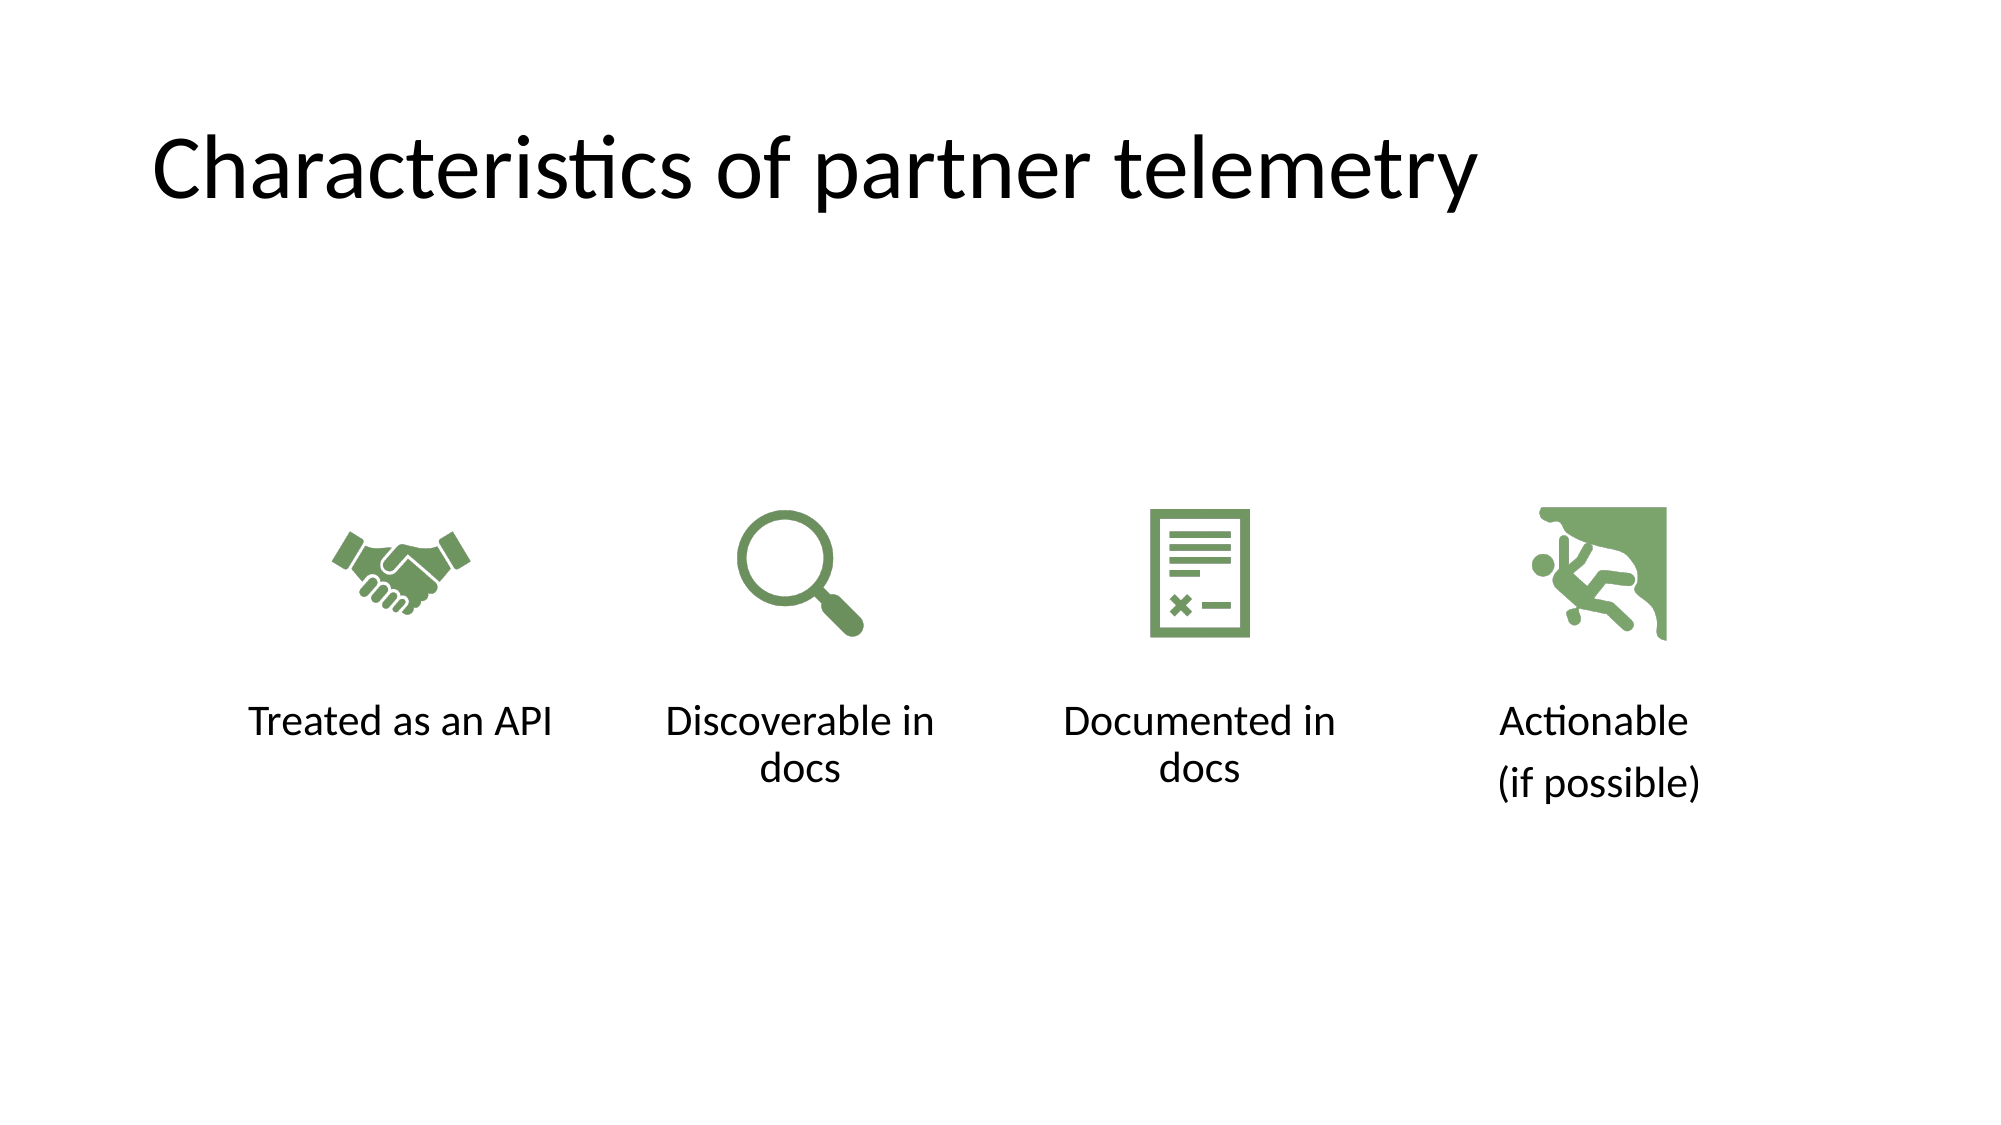

# Characteristics of partner telemetry
Treated as an API
Discoverable in docs
Documented in docs
Actionable
(if possible)